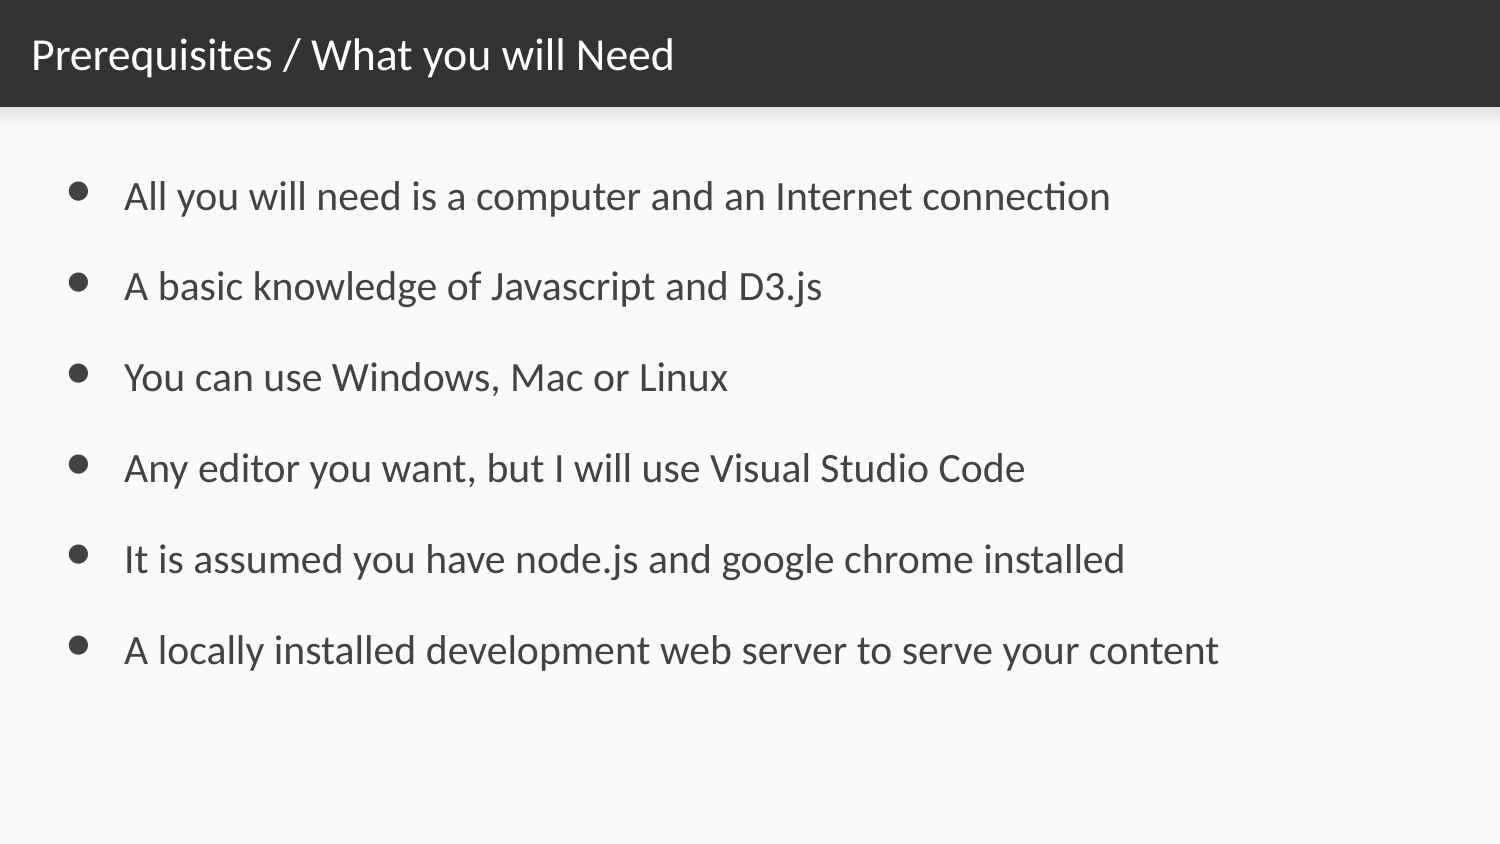

# Prerequisites / What you will Need
All you will need is a computer and an Internet connection
A basic knowledge of Javascript and D3.js
You can use Windows, Mac or Linux
Any editor you want, but I will use Visual Studio Code
It is assumed you have node.js and google chrome installed
A locally installed development web server to serve your content